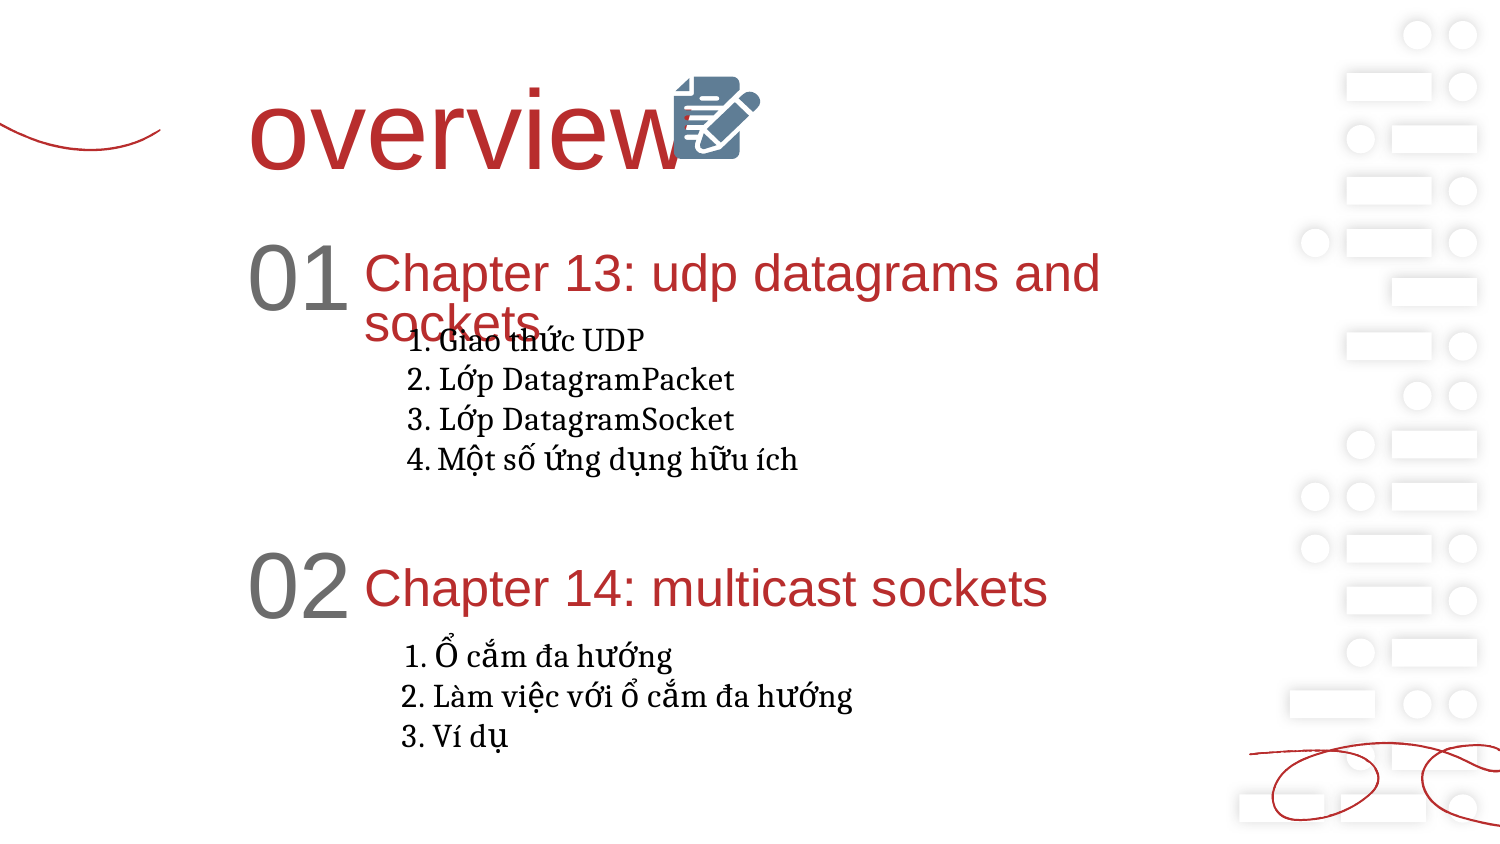

# overview

01
Chapter 13: udp datagrams and sockets
1. Giao thức UDP
2. Lớp DatagramPacket
3. Lớp DatagramSocket
4. Một số ứng dụng hữu ích
02
Chapter 14: multicast sockets
  1. Ổ cắm đa hướng
  2. Làm việc với ổ cắm đa hướng
  3. Ví dụ